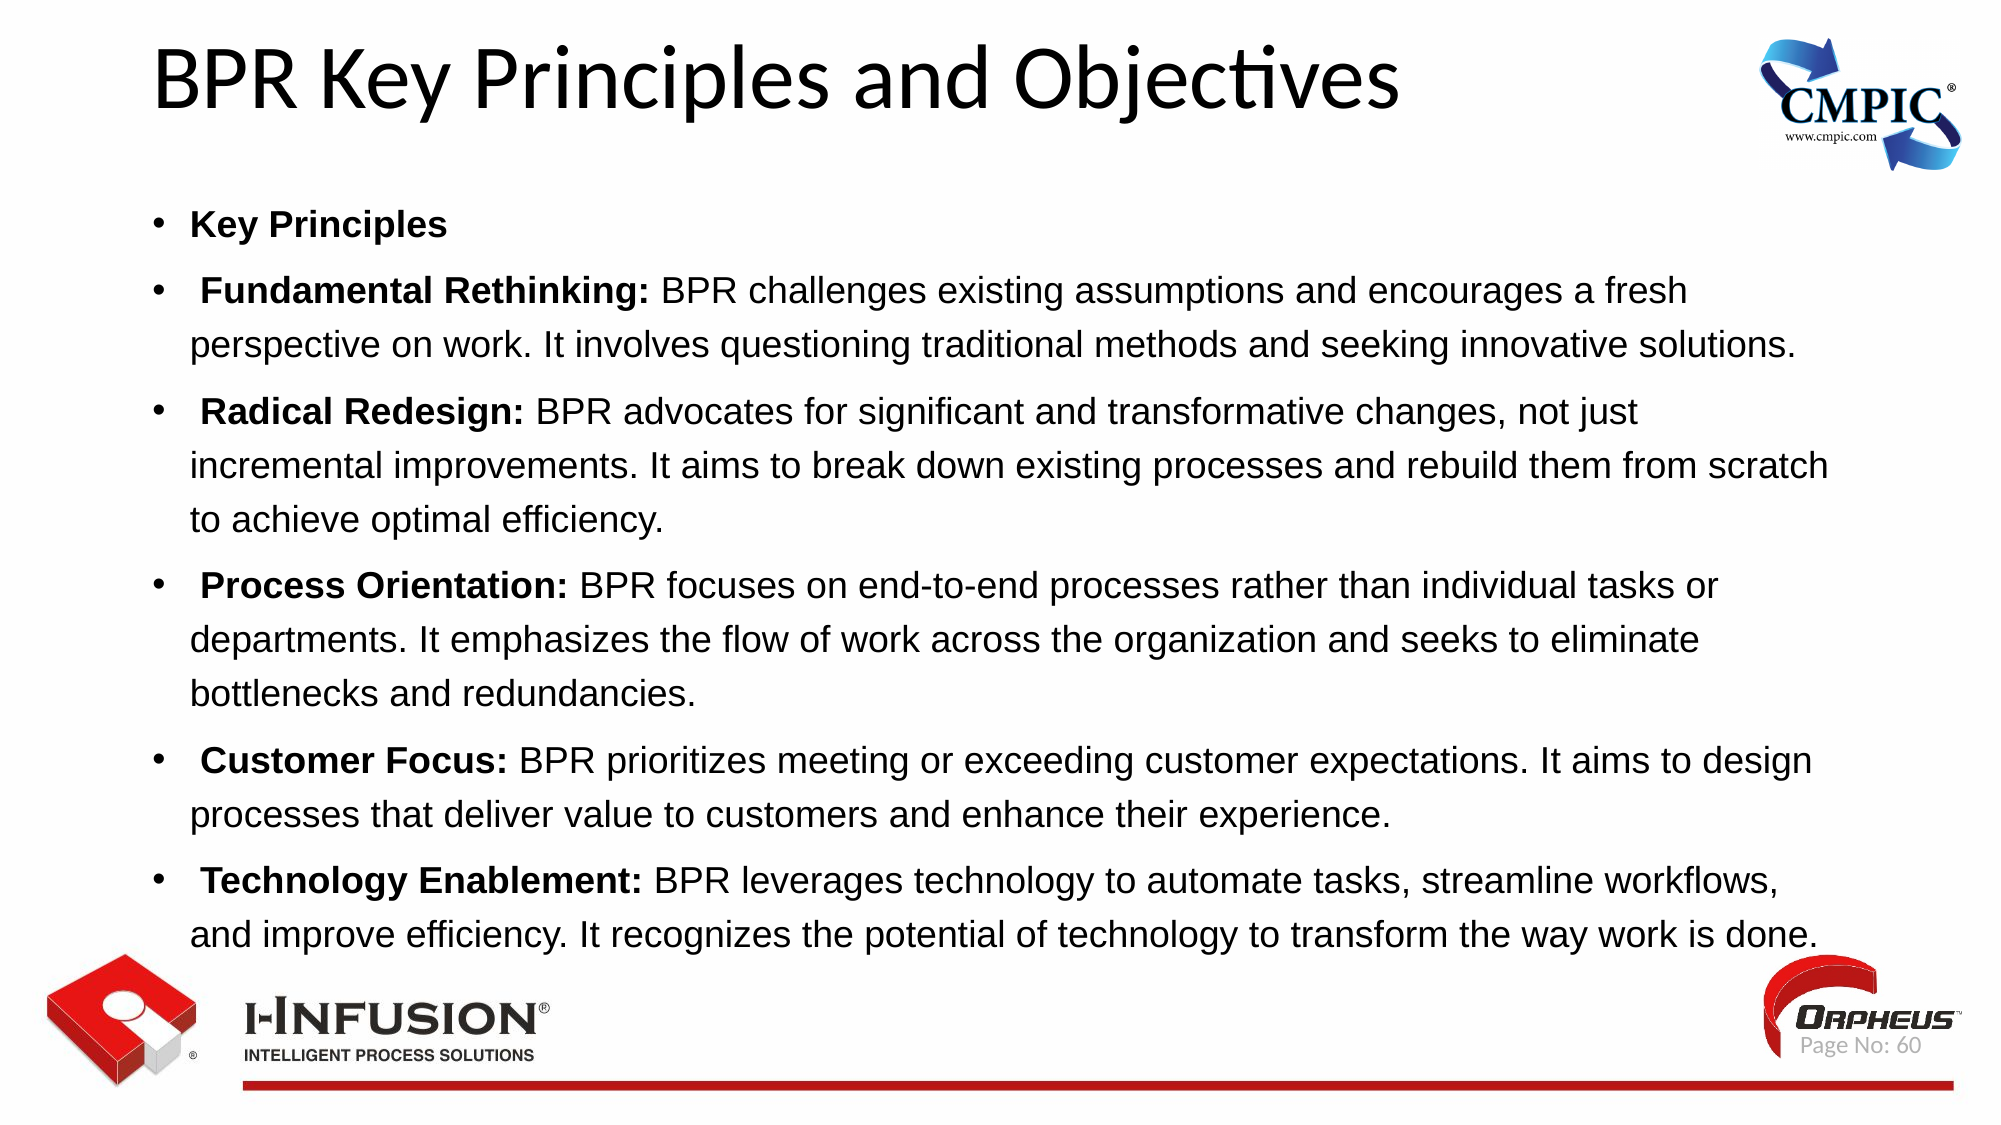

BPR Key Principles and Objectives
Key Principles
 Fundamental Rethinking: BPR challenges existing assumptions and encourages a fresh perspective on work. It involves questioning traditional methods and seeking innovative solutions.
 Radical Redesign: BPR advocates for significant and transformative changes, not just incremental improvements. It aims to break down existing processes and rebuild them from scratch to achieve optimal efficiency.
 Process Orientation: BPR focuses on end-to-end processes rather than individual tasks or departments. It emphasizes the flow of work across the organization and seeks to eliminate bottlenecks and redundancies.
 Customer Focus: BPR prioritizes meeting or exceeding customer expectations. It aims to design processes that deliver value to customers and enhance their experience.
 Technology Enablement: BPR leverages technology to automate tasks, streamline workflows, and improve efficiency. It recognizes the potential of technology to transform the way work is done.

 Page No: 60